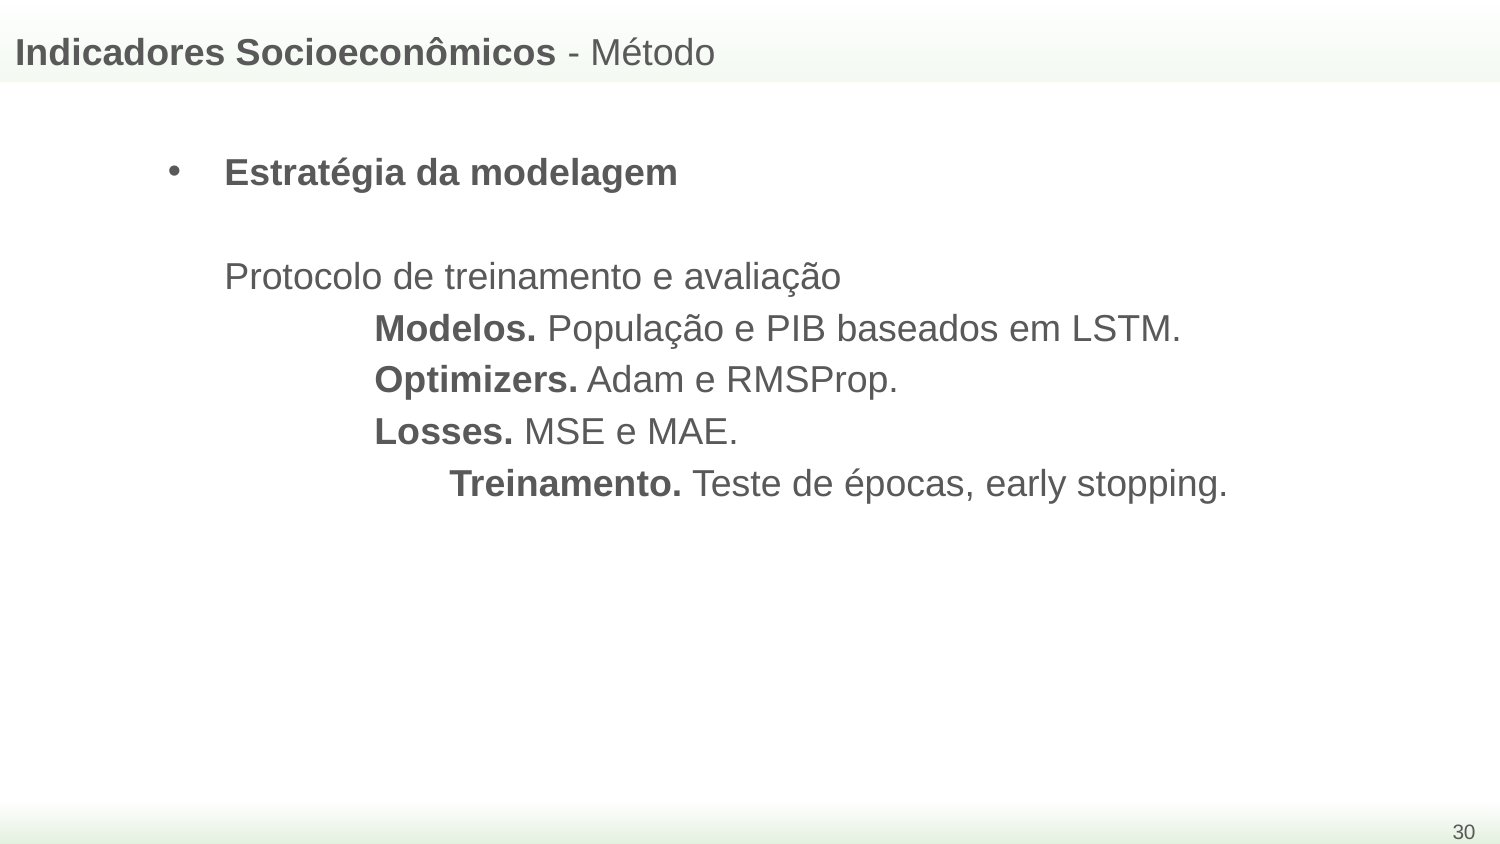

Indicadores Socioeconômicos - Método
Estratégia da modelagem

Protocolo de treinamento e avaliação
	Modelos. População e PIB baseados em LSTM.
	Optimizers. Adam e RMSProp.
	Losses. MSE e MAE.
		Treinamento. Teste de épocas, early stopping.

30